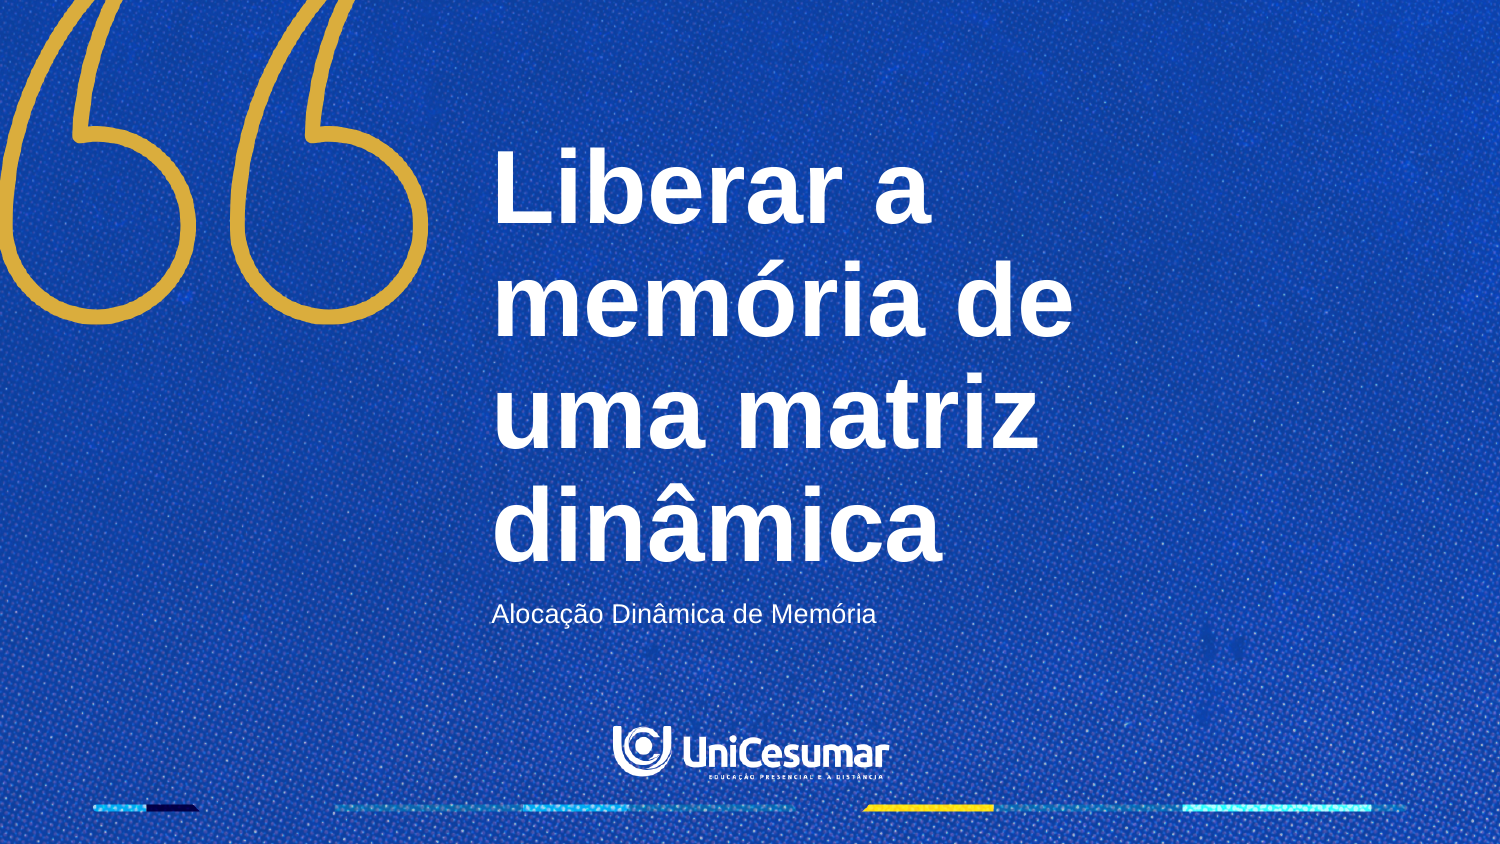

# Liberar a memória de uma matriz dinâmica
Alocação Dinâmica de Memória